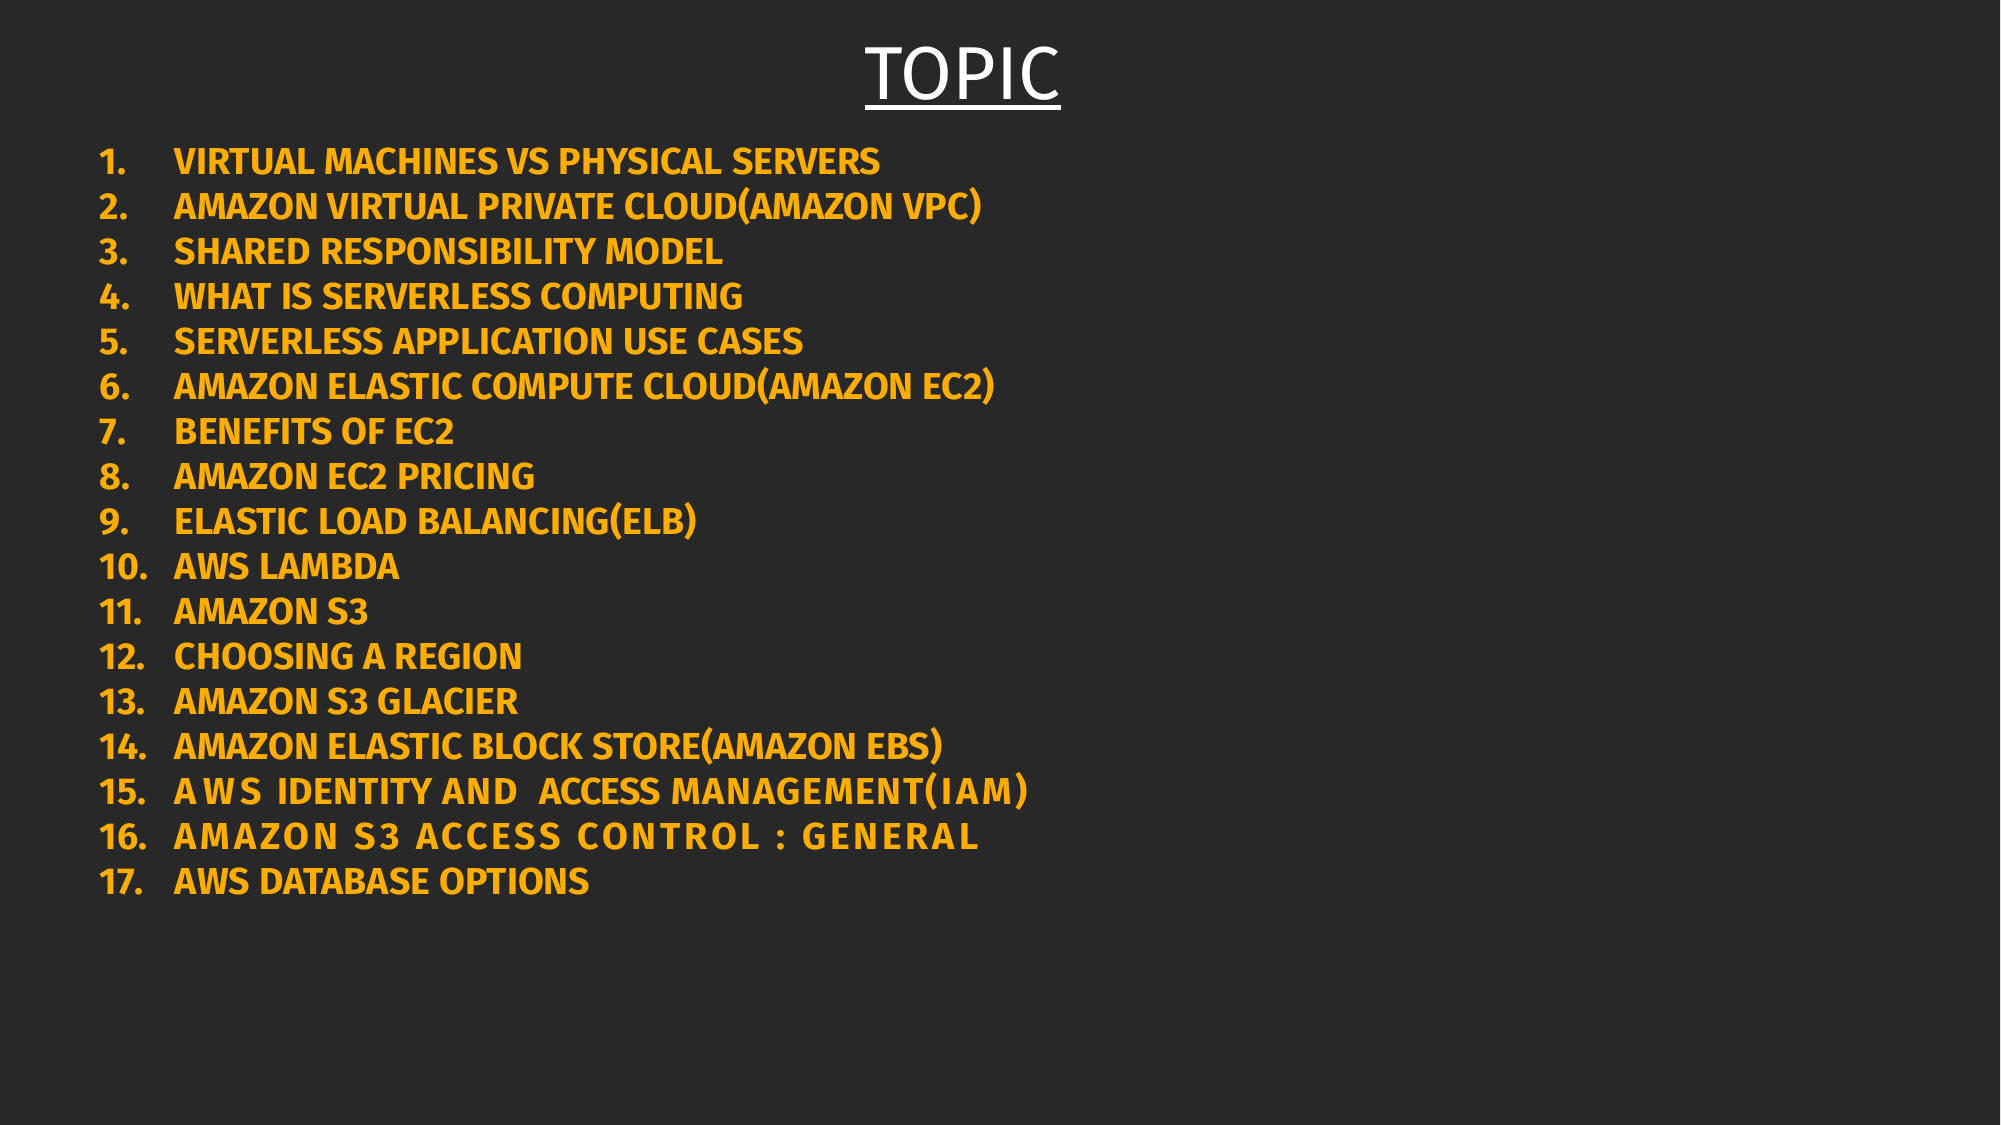

# TOPIC
VIRTUAL MACHINES VS PHYSICAL SERVERS
AMAZON VIRTUAL PRIVATE CLOUD(AMAZON VPC)
SHARED RESPONSIBILITY MODEL
WHAT IS SERVERLESS COMPUTING
SERVERLESS APPLICATION USE CASES
AMAZON ELASTIC COMPUTE CLOUD(AMAZON EC2)
BENEFITS OF EC2
AMAZON EC2 PRICING
ELASTIC LOAD BALANCING(ELB)
AWS LAMBDA
AMAZON S3
CHOOSING A REGION
AMAZON S3 GLACIER
AMAZON ELASTIC BLOCK STORE(AMAZON EBS)
AWS IDENTITY AND  ACCESS MANAGEMENT(IAM)
AMAZON S3 ACCESS CONTROL : GENERAL
AWS DATABASE OPTIONS